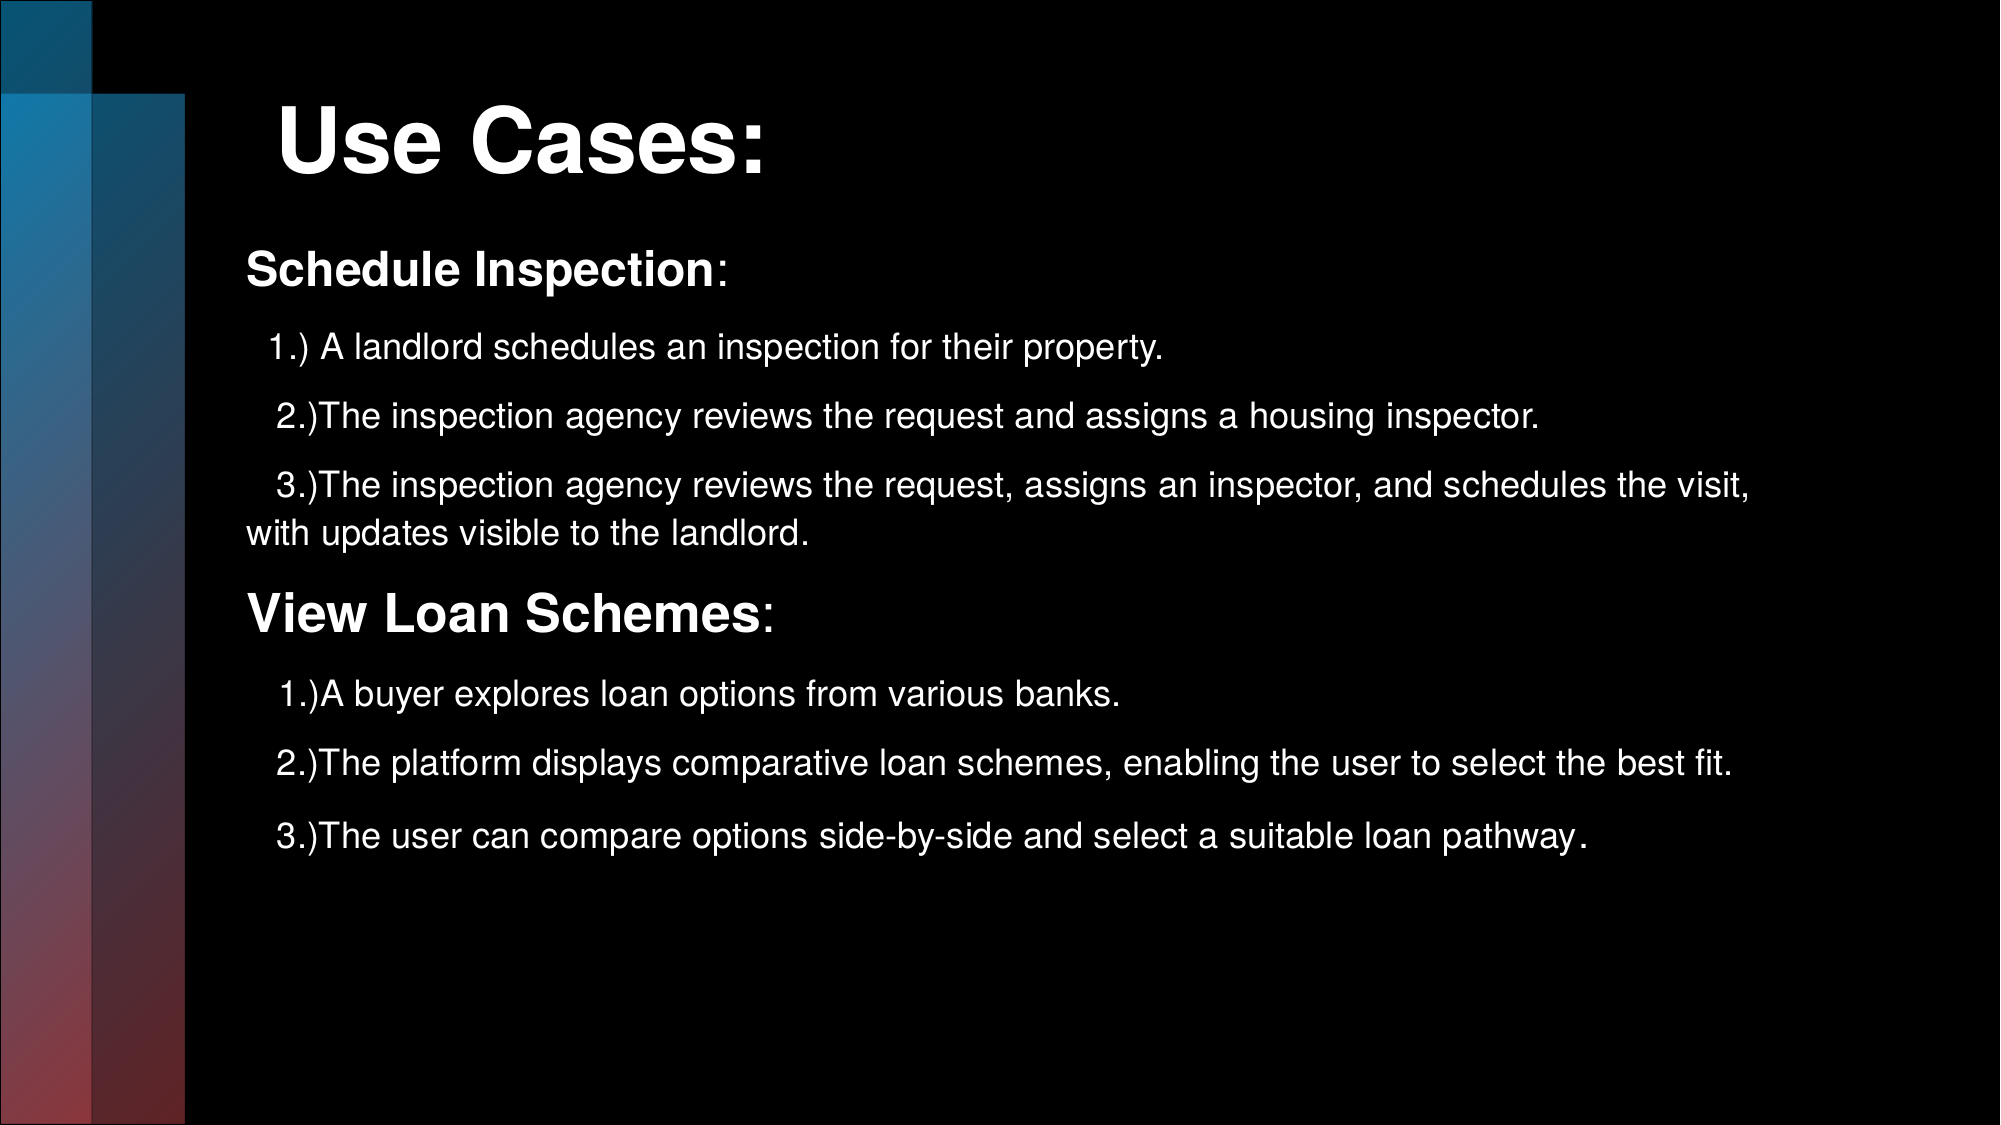

# Use Cases:
Schedule Inspection:
  1.) A landlord schedules an inspection for their property.
   2.)The inspection agency reviews the request and assigns a housing inspector.
   3.)The inspection agency reviews the request, assigns an inspector, and schedules the visit, with updates visible to the landlord.
View Loan Schemes:
   1.)A buyer explores loan options from various banks.
   2.)The platform displays comparative loan schemes, enabling the user to select the best fit.
   3.)The user can compare options side-by-side and select a suitable loan pathway.